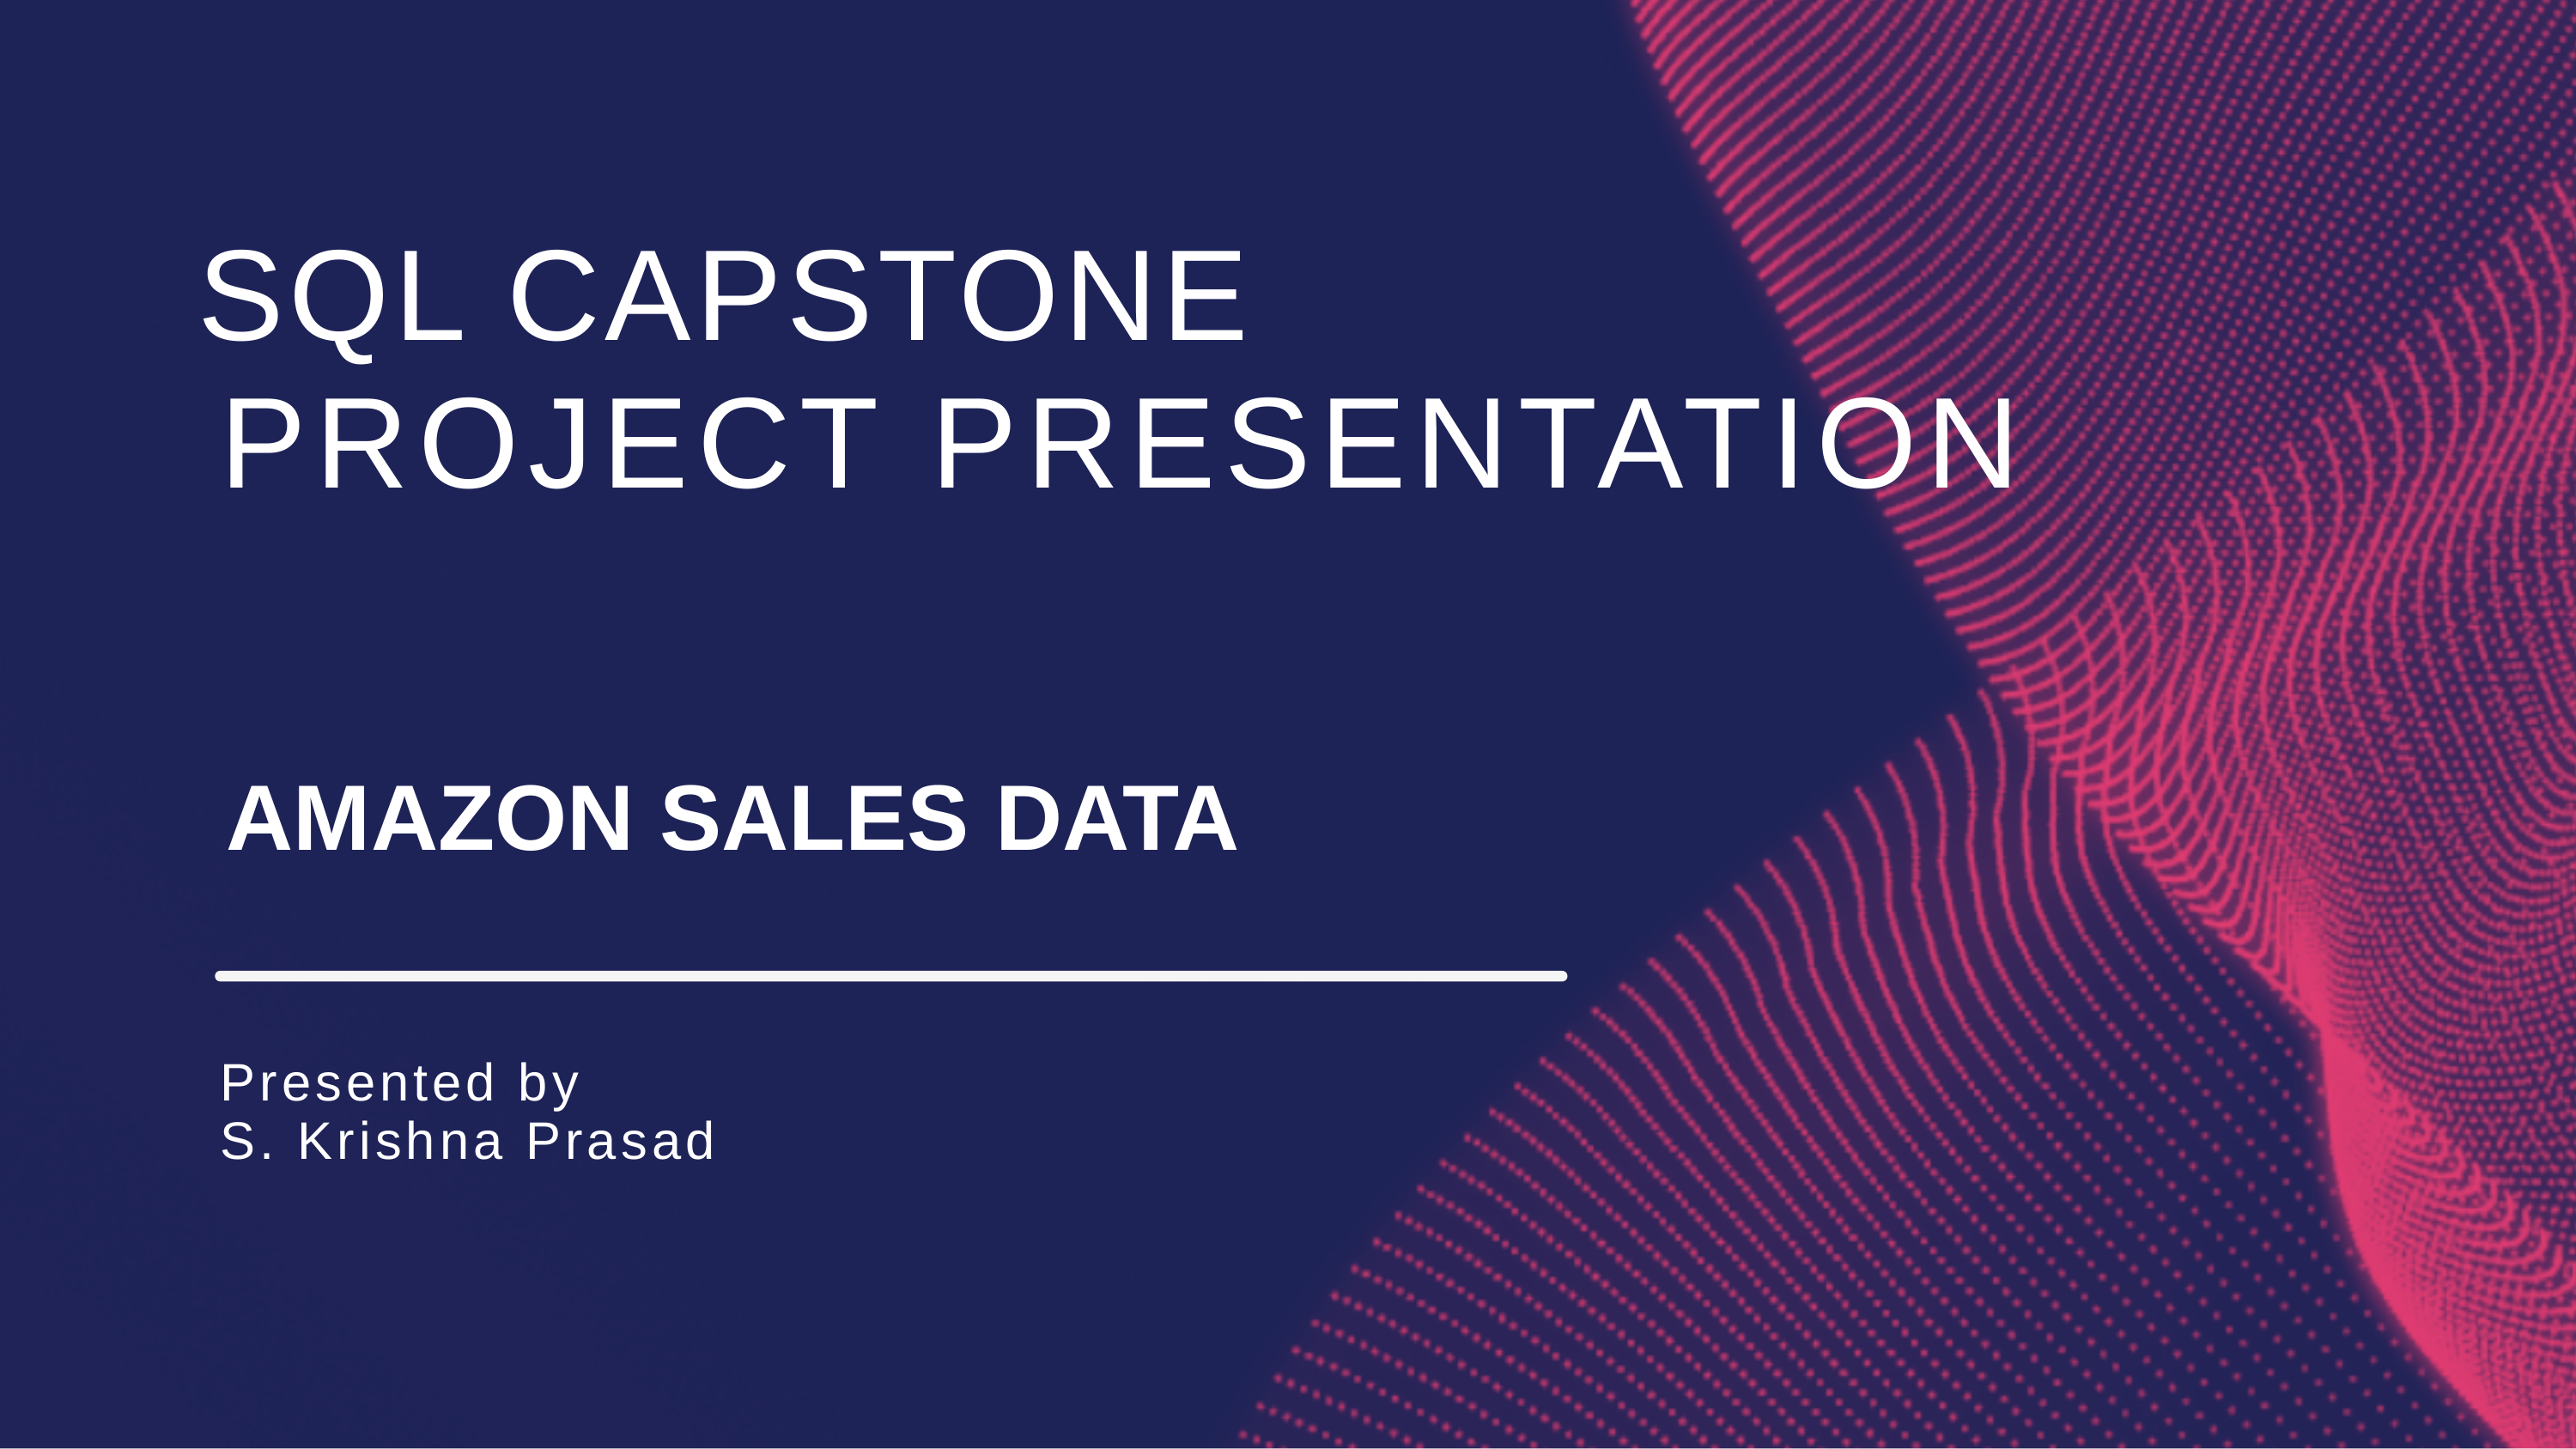

SQL CAPSTONE
PROJECT PRESENTATION

  AMAZON SALES DATA

Presented by
S. Krishna Prasad